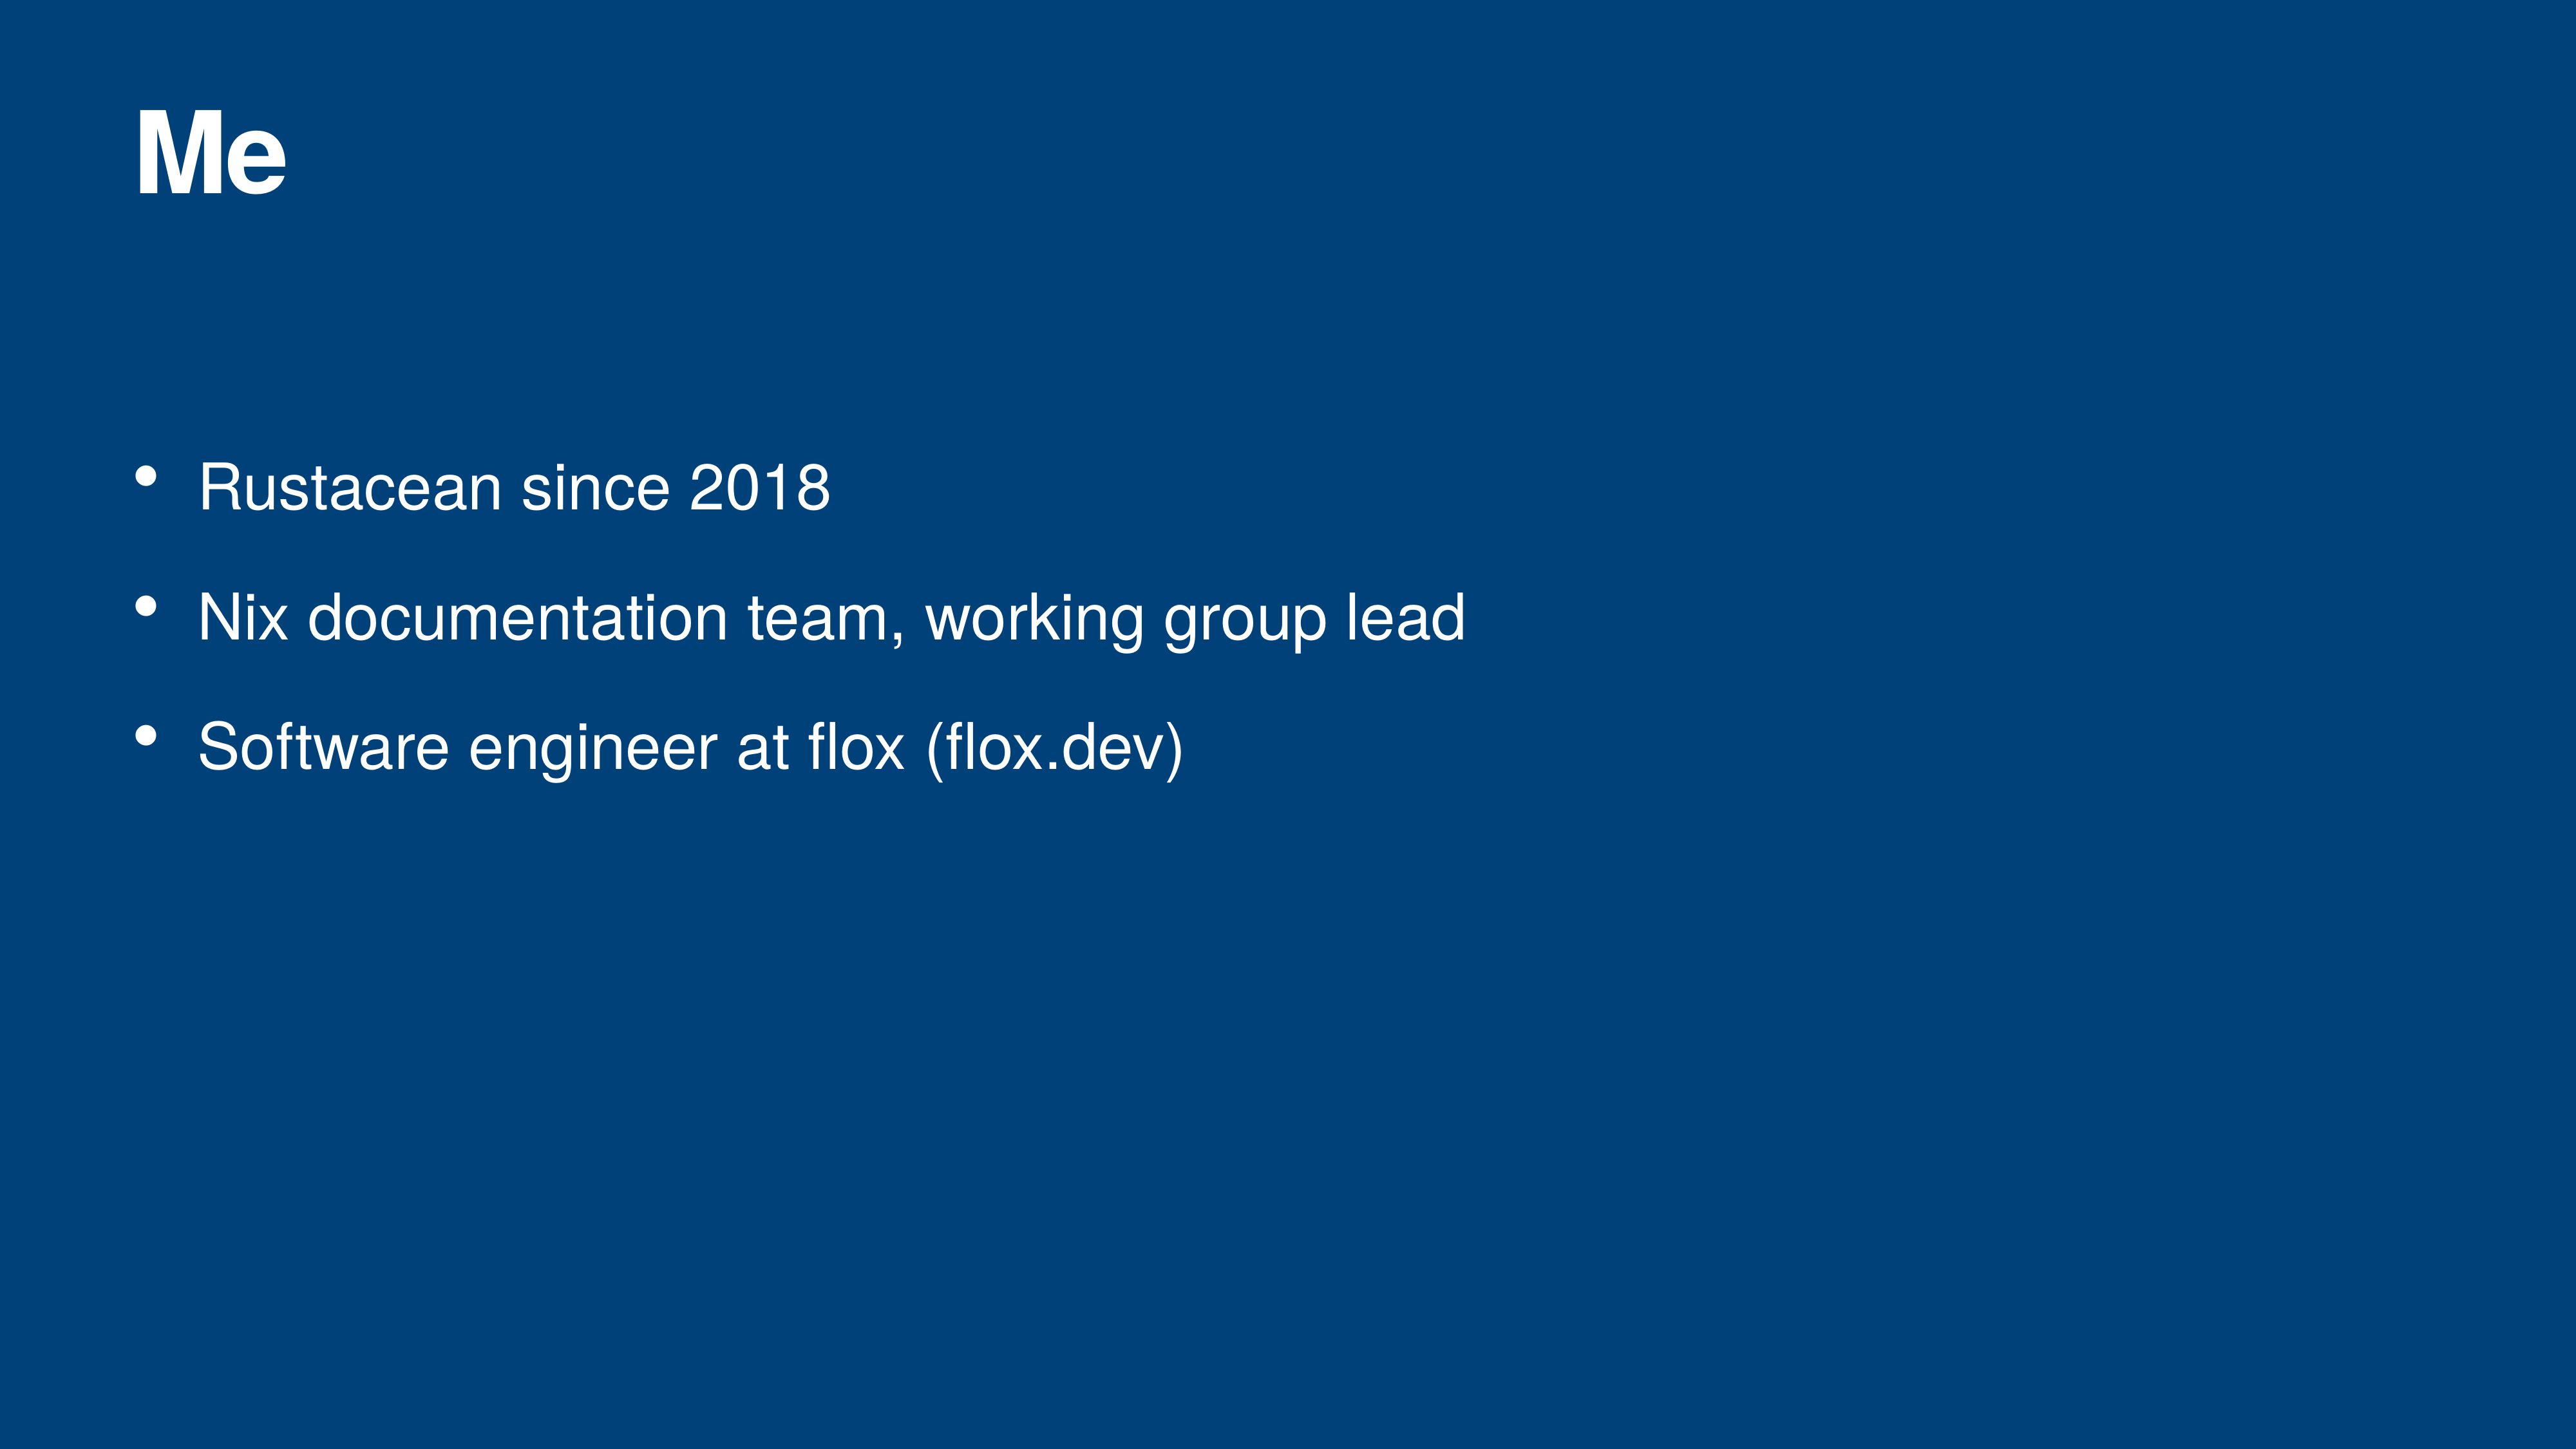

# Me

Rustacean since 2018
Nix documentation team, working group lead
Software engineer at flox (flox.dev)